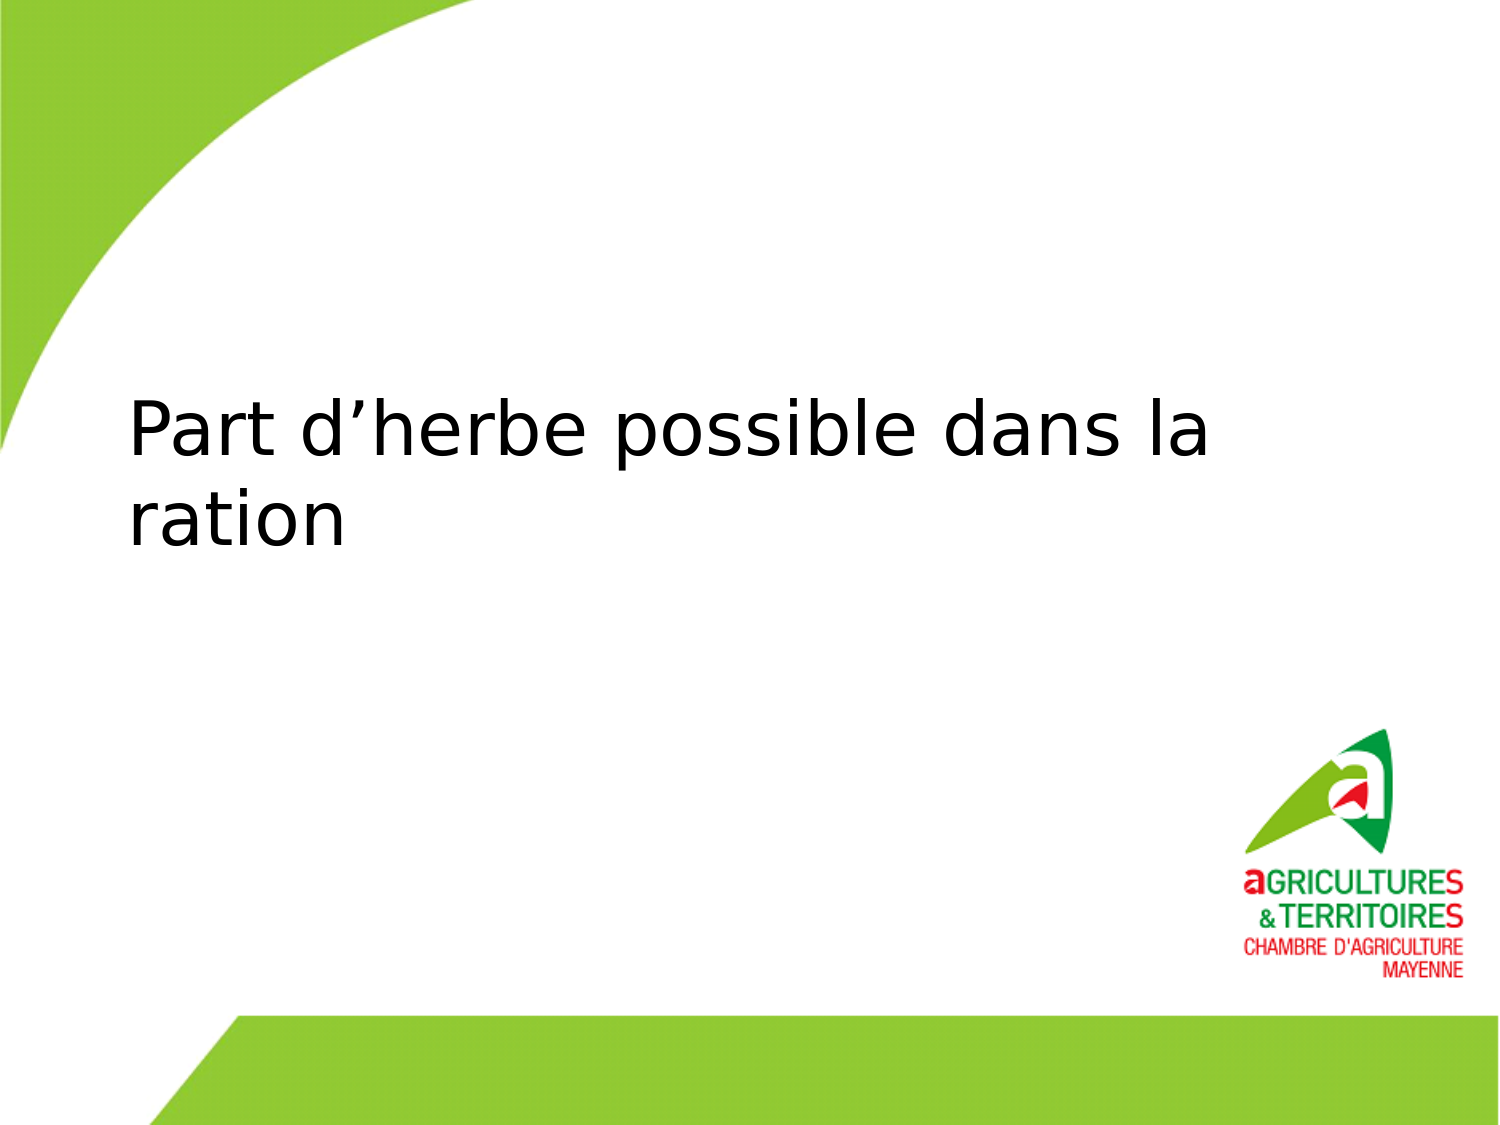

# Part d’herbe possible dans la ration